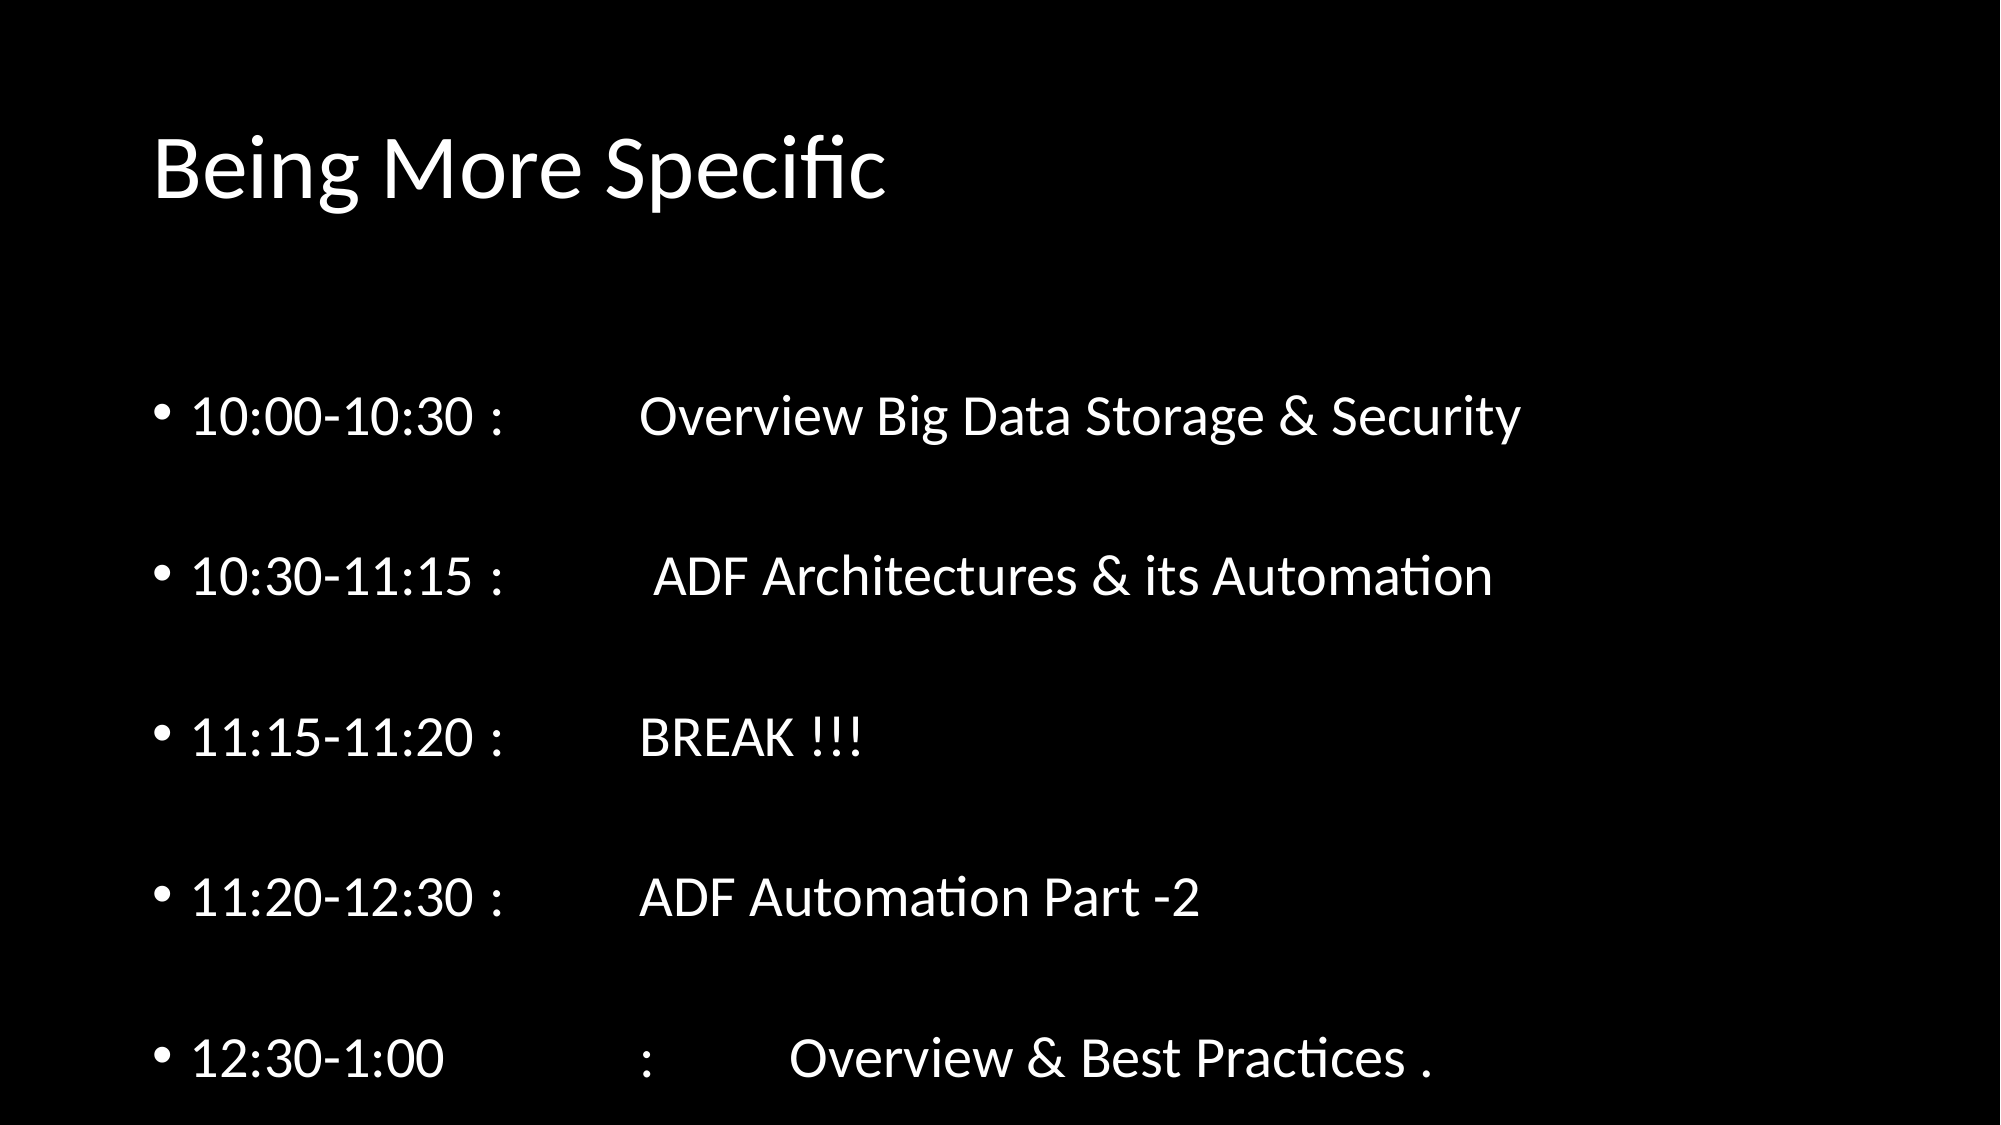

# Being More Specific
10:00-10:30 	:	Overview Big Data Storage & Security
10:30-11:15	:	 ADF Architectures & its Automation
11:15-11:20 	: 	BREAK !!!
11:20-12:30 	:	ADF Automation Part -2
12:30-1:00		:	Overview & Best Practices .